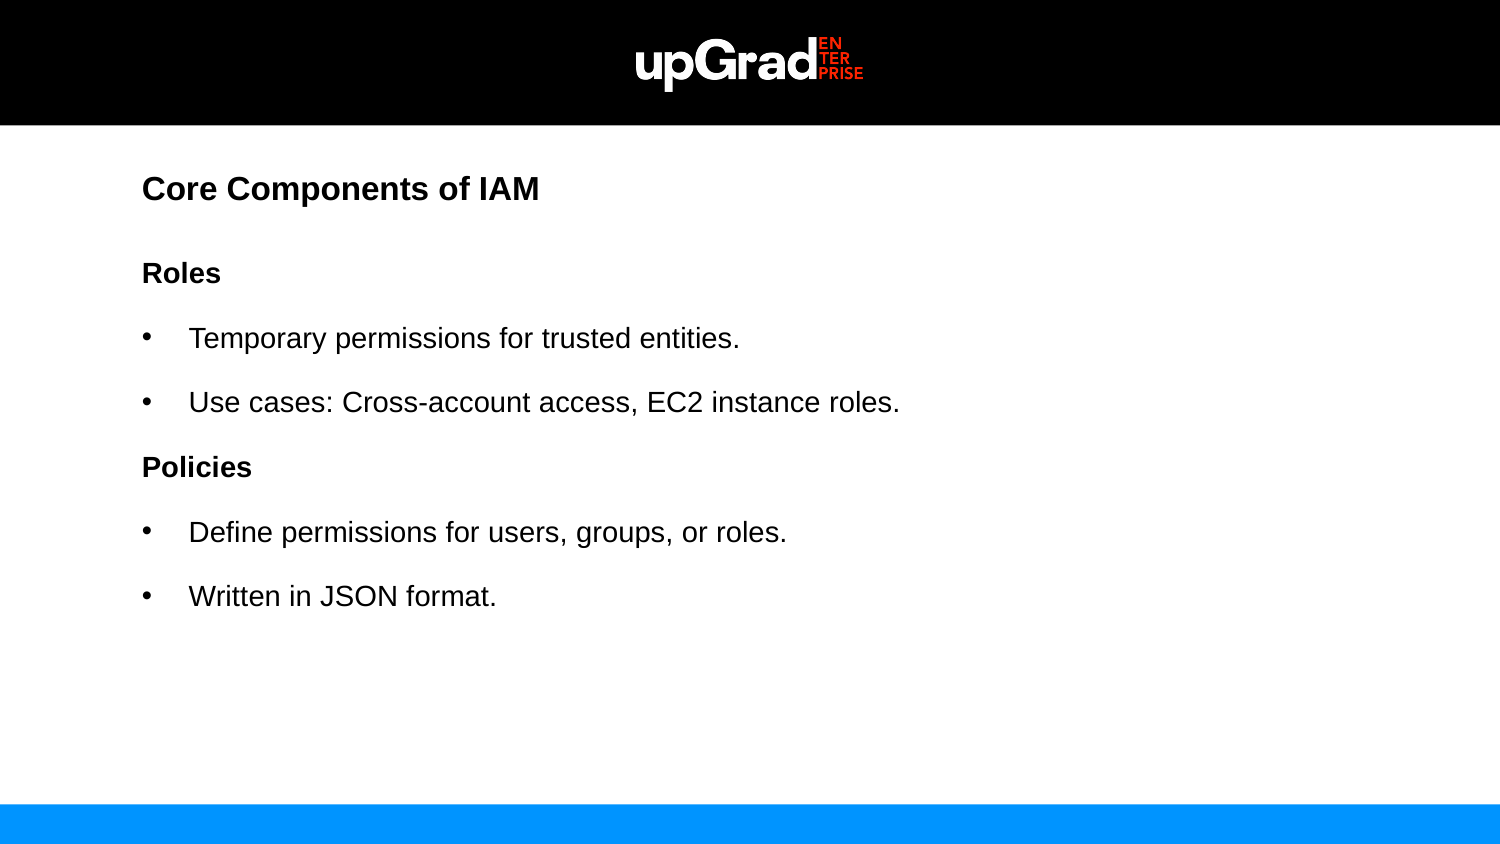

Core Components of IAM
Roles
Temporary permissions for trusted entities.
Use cases: Cross-account access, EC2 instance roles.
Policies
Define permissions for users, groups, or roles.
Written in JSON format.